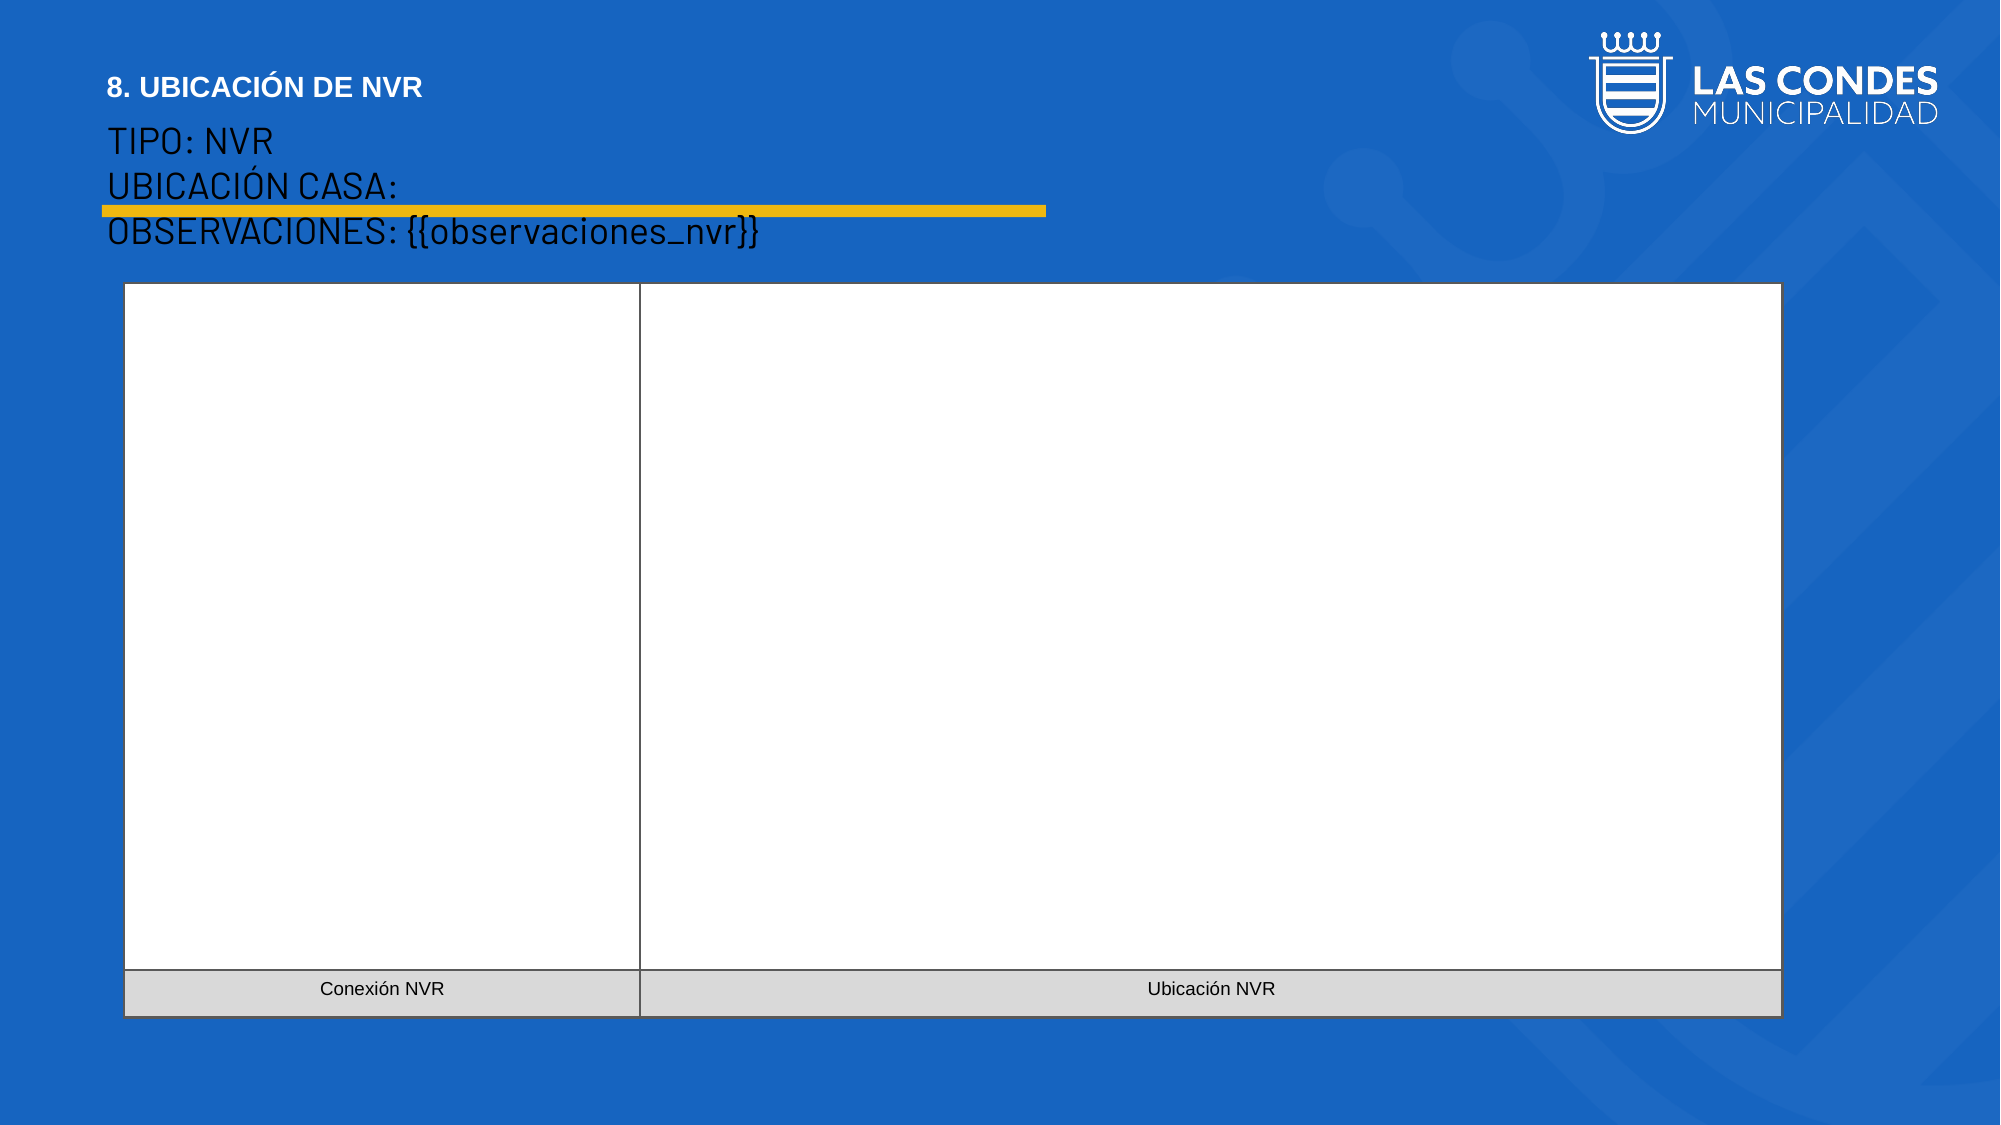

8. UBICACIÓN DE NVR

TIPO: NVR​
UBICACIÓN CASA:
OBSERVACIONES: {{observaciones_nvr}}

| ​ | ​ |
| --- | --- |
| Conexión NVR​ | Ubicación NVR​ |